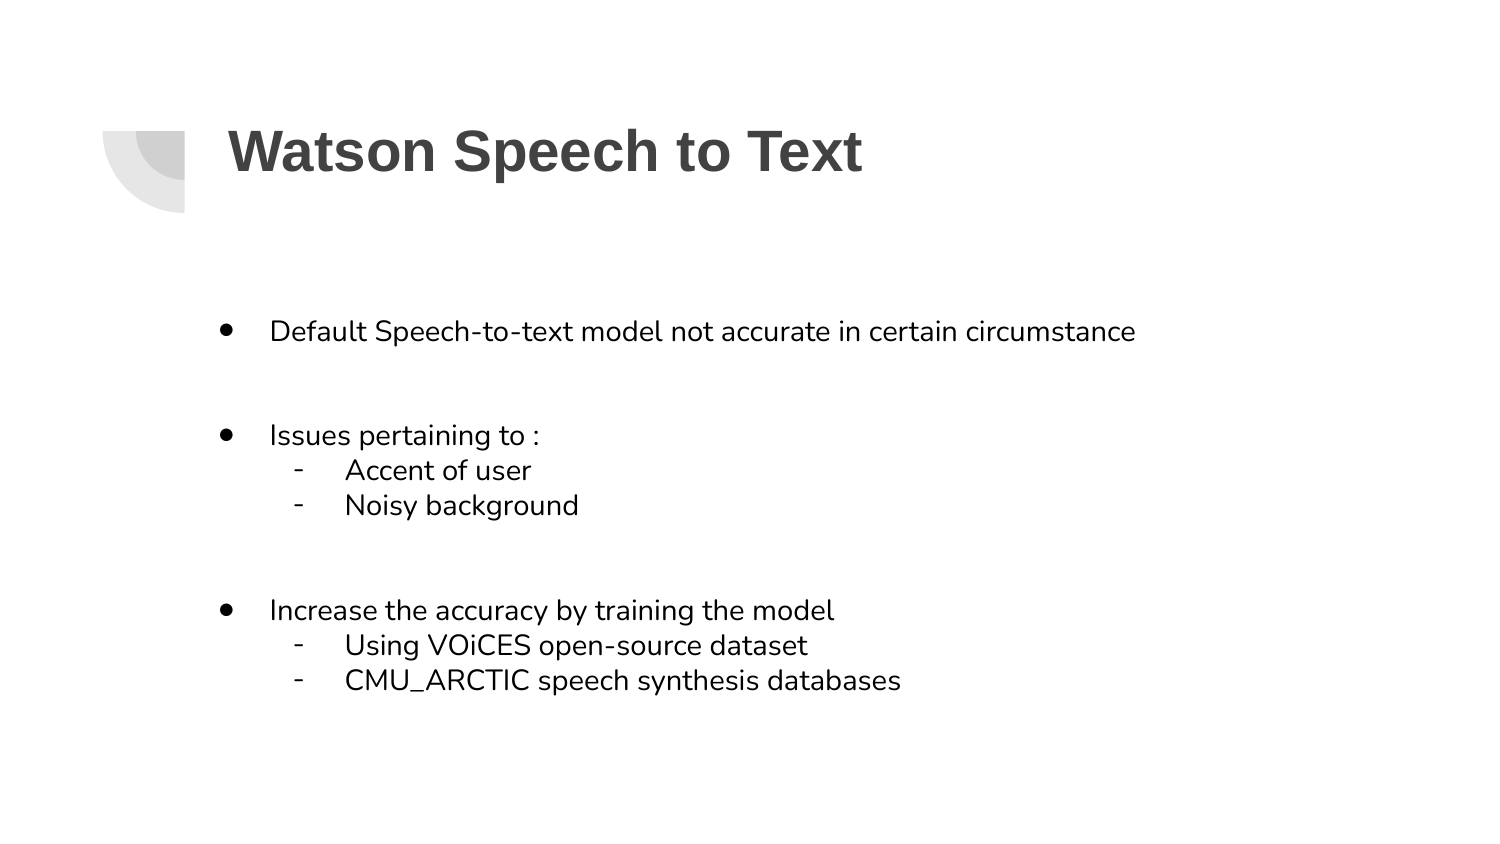

# Watson Speech to Text
Default Speech-to-text model not accurate in certain circumstance

Issues pertaining to :
Accent of user
Noisy background

Increase the accuracy by training the model
Using VOiCES open-source dataset
CMU_ARCTIC speech synthesis databases